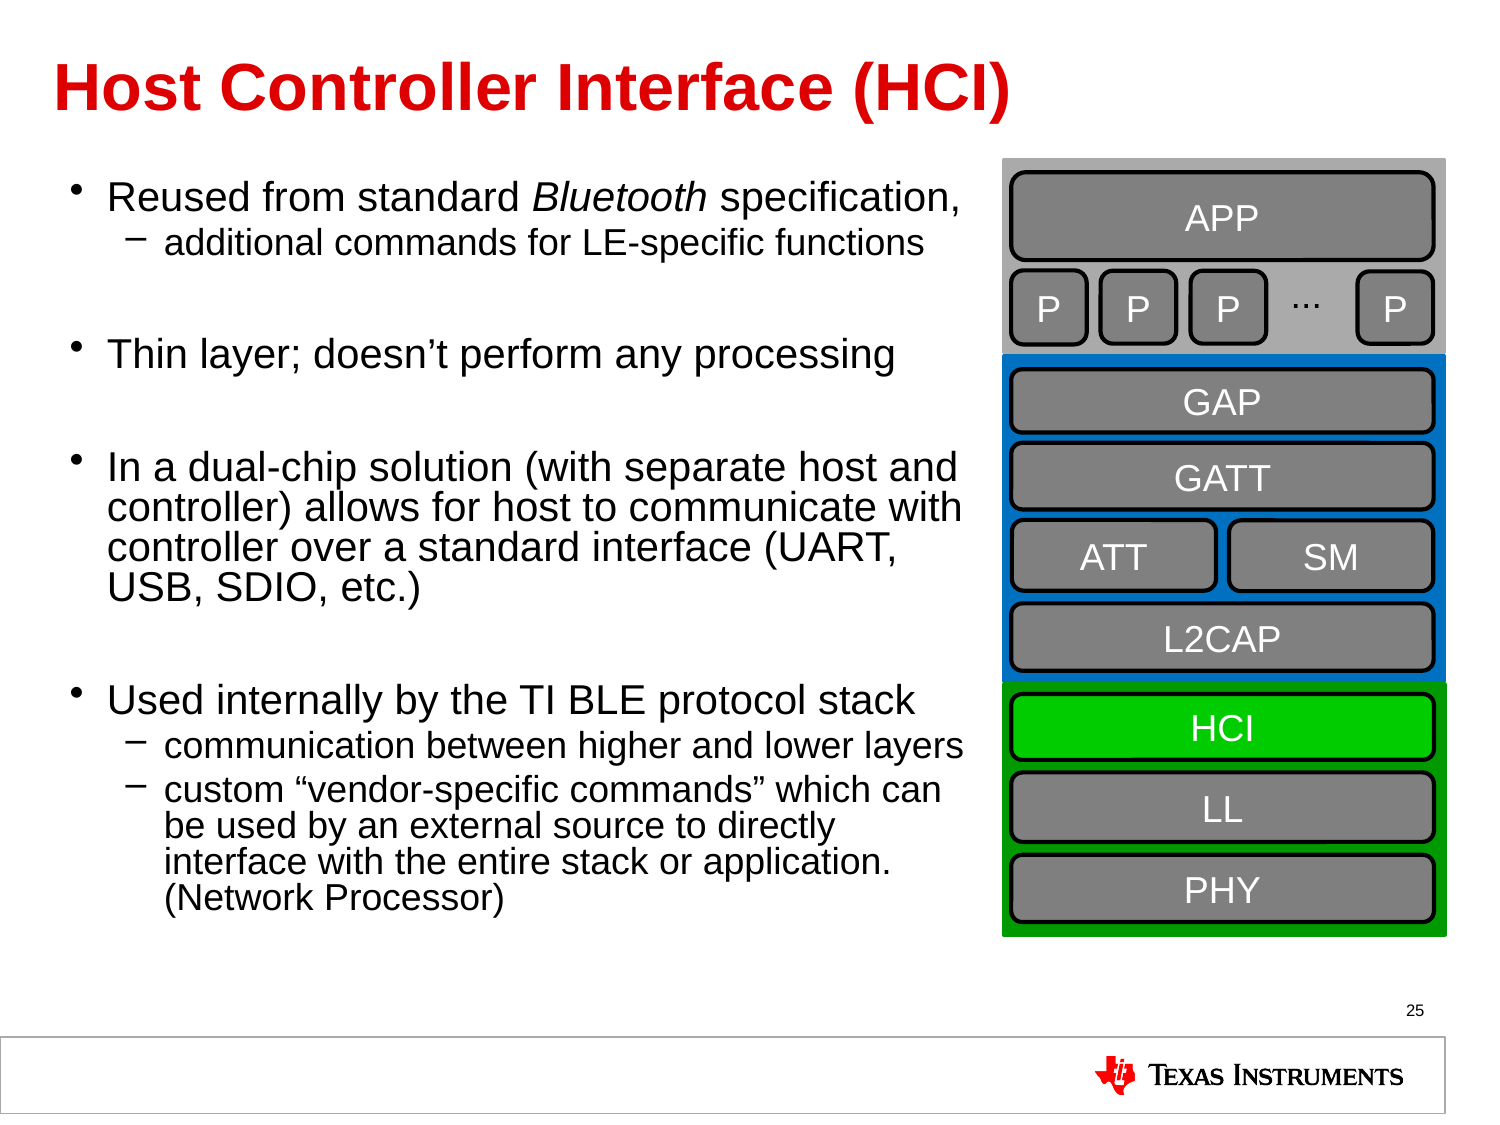

# Host Controller Interface (HCI)

APP
...
P
P
P
P

GAP
GATT
SM
L2CAP

HCI
LL
PHY
ATT
Reused from standard Bluetooth specification,
additional commands for LE-specific functions

Thin layer; doesn’t perform any processing

In a dual-chip solution (with separate host and controller) allows for host to communicate with controller over a standard interface (UART, USB, SDIO, etc.)

Used internally by the TI BLE protocol stack
communication between higher and lower layers
custom “vendor-specific commands” which can be used by an external source to directly interface with the entire stack or application. (Network Processor)

25